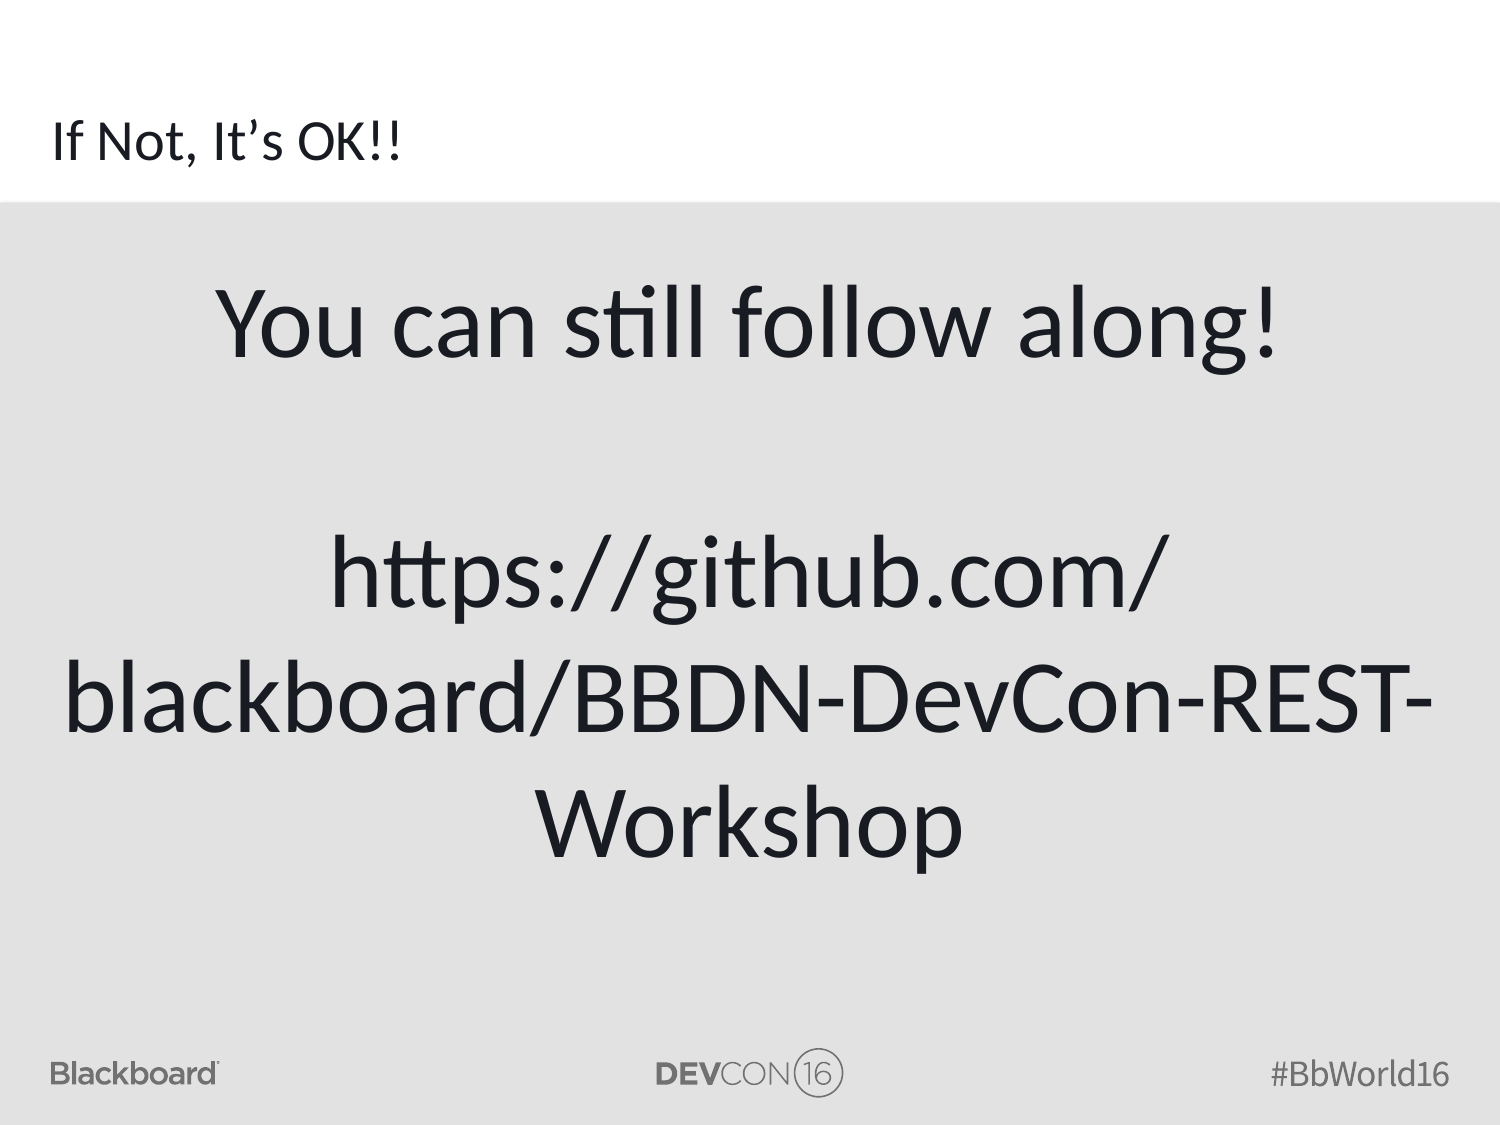

# If Not, It’s OK!!
You can still follow along!

https://github.com/blackboard/BBDN-DevCon-REST-Workshop